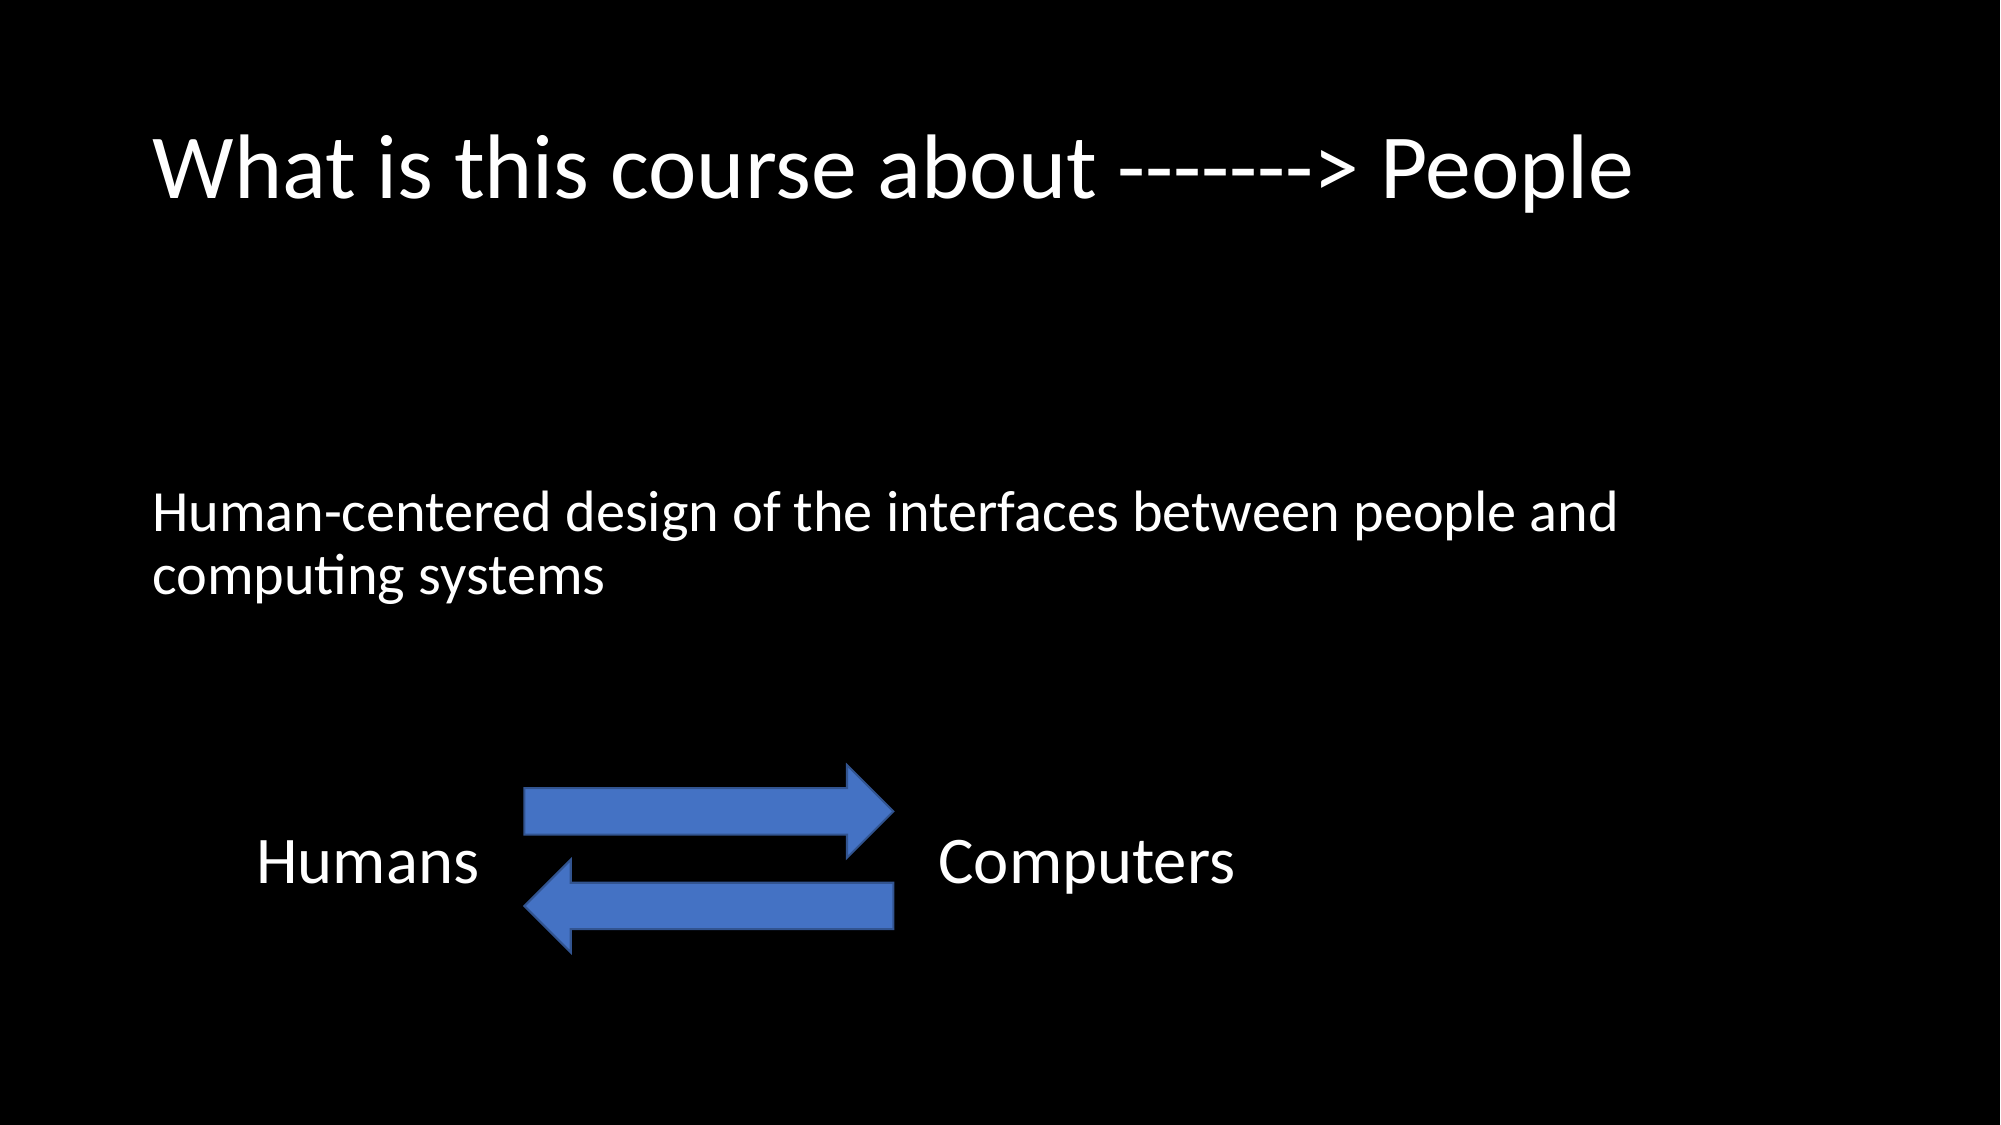

# What is this course about -------> People

Human-centered design of the interfaces between people and computing systems

Humans
Computers